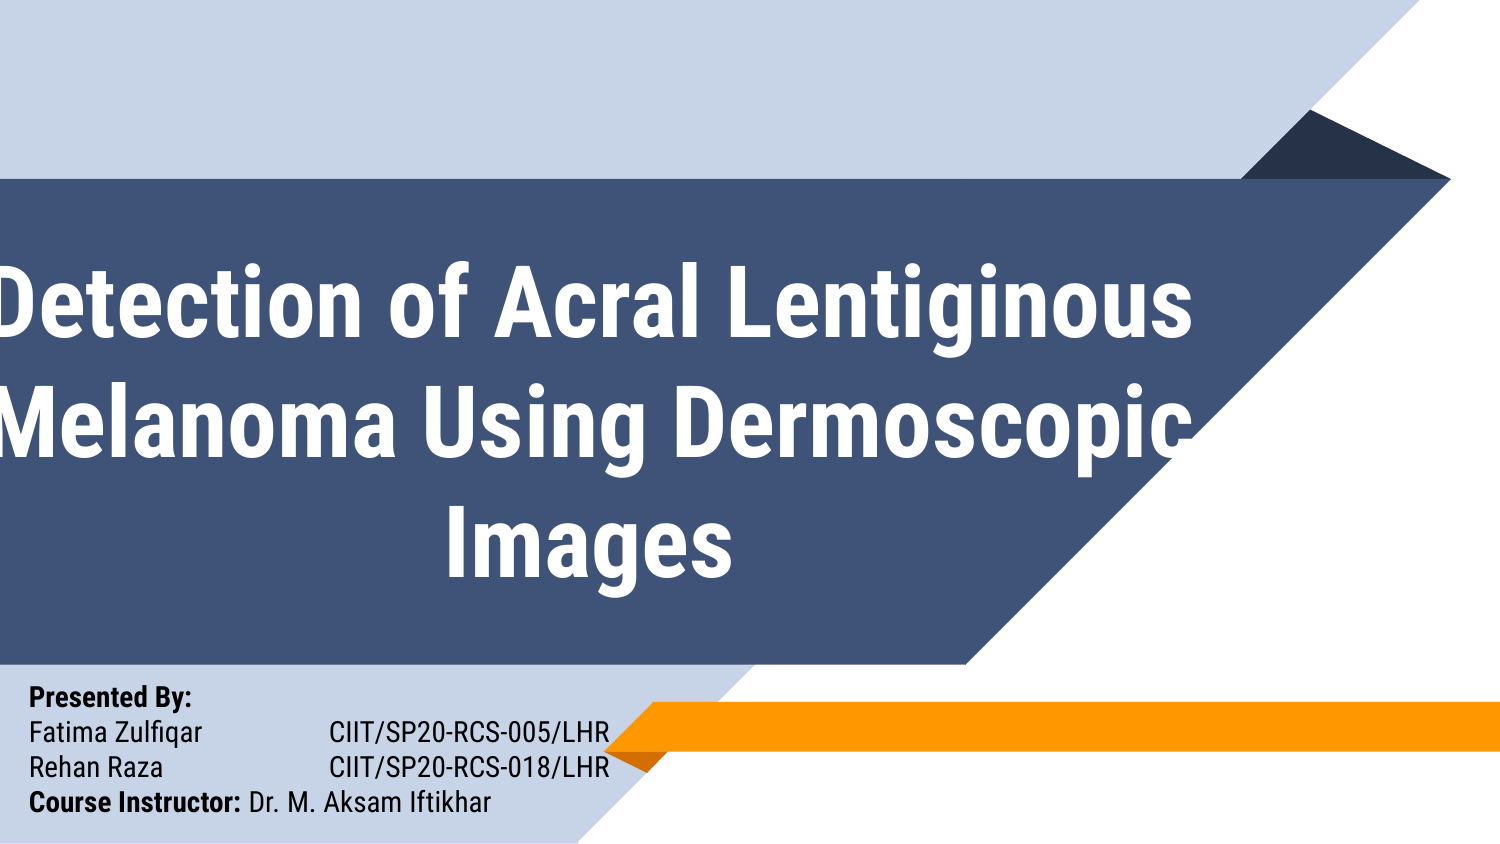

# Detection of Acral Lentiginous Melanoma Using Dermoscopic Images
Presented By:
Fatima Zulfiqar	CIIT/SP20-RCS-005/LHR
Rehan Raza		CIIT/SP20-RCS-018/LHR
Course Instructor: Dr. M. Aksam Iftikhar